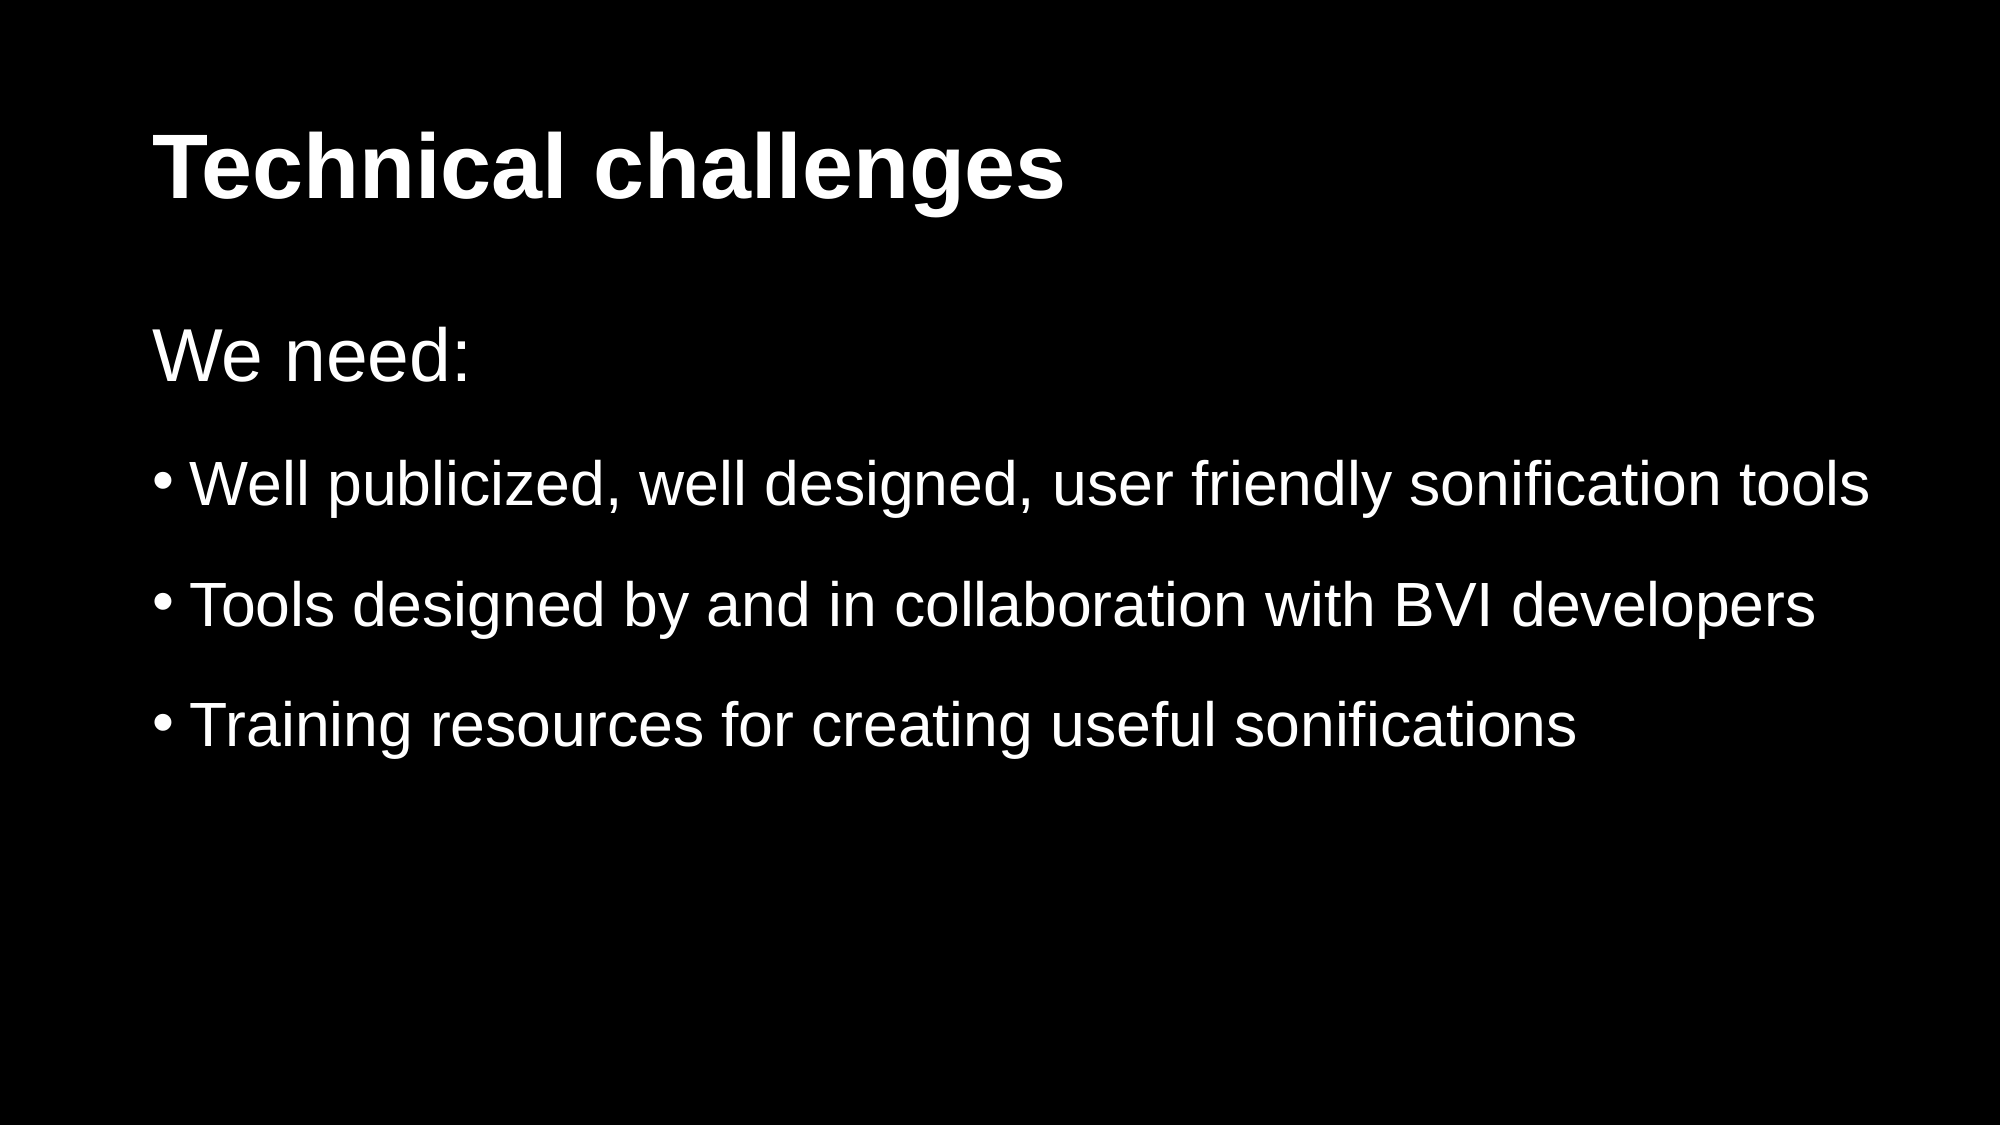

# Technical challenges
We need:
Well publicized, well designed, user friendly sonification tools
Tools designed by and in collaboration with BVI developers
Training resources for creating useful sonifications